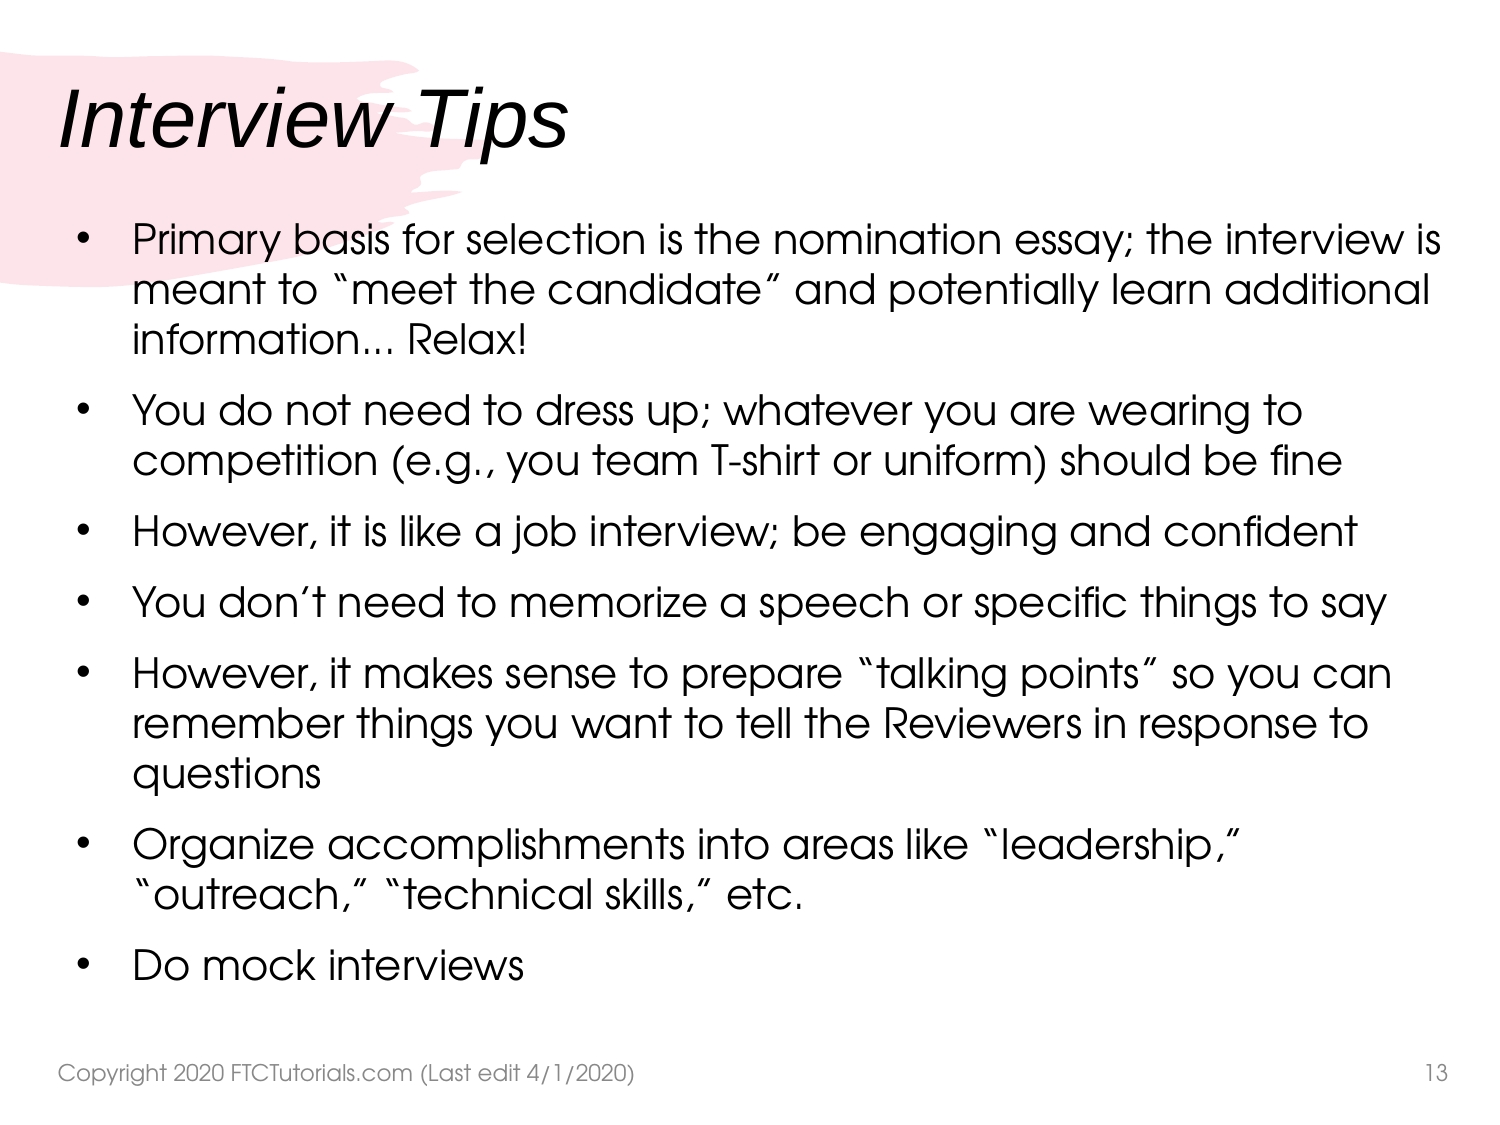

# Interview Tips
Primary basis for selection is the nomination essay; the interview is meant to “meet the candidate” and potentially learn additional information... Relax!
You do not need to dress up; whatever you are wearing to competition (e.g., you team T-shirt or uniform) should be fine
However, it is like a job interview; be engaging and confident
You don’t need to memorize a speech or specific things to say
However, it makes sense to prepare “talking points” so you can remember things you want to tell the Reviewers in response to questions
Organize accomplishments into areas like “leadership,” “outreach,” “technical skills,” etc.
Do mock interviews

Copyright 2020 FTCTutorials.com (Last edit 4/1/2020)
13